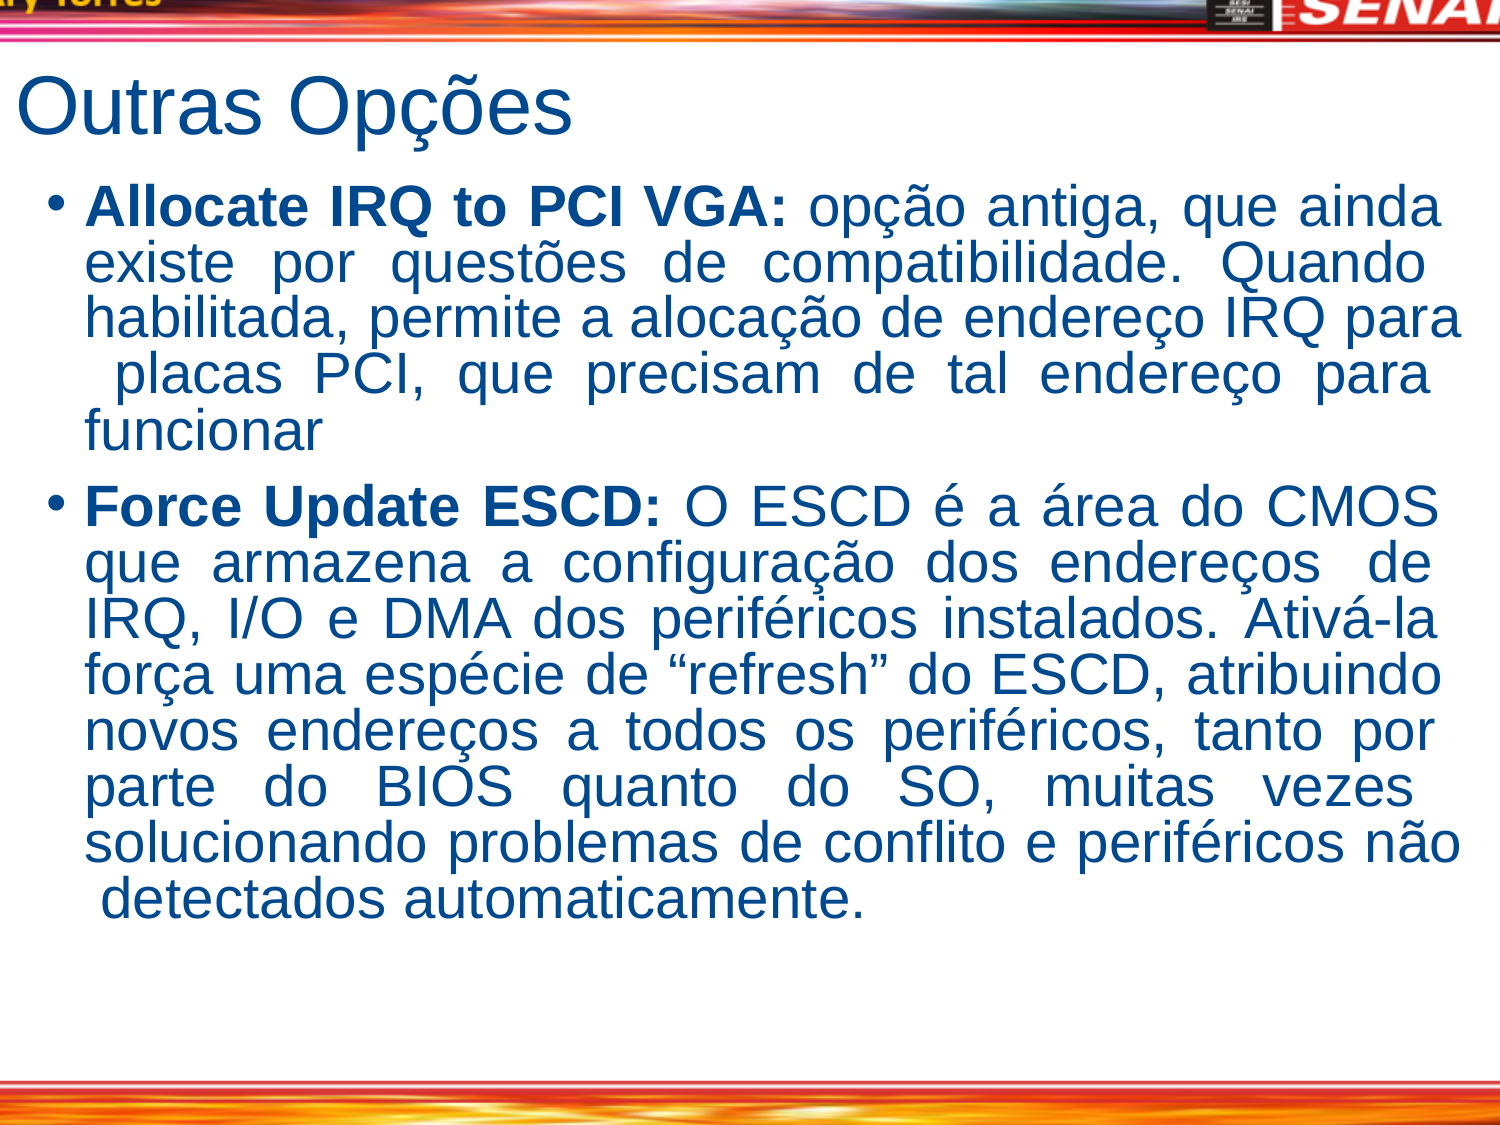

# Outras Opções
Allocate IRQ to PCI VGA: opção antiga, que ainda  existe por questões de compatibilidade. Quando  habilitada, permite a alocação de endereço IRQ para  placas PCI, que precisam de tal endereço para  funcionar
Force Update ESCD: O ESCD é a área do CMOS  que armazena a configuração dos endereços de  IRQ, I/O e DMA dos periféricos instalados. Ativá-la  força uma espécie de “refresh” do ESCD, atribuindo  novos endereços a todos os periféricos, tanto por  parte do BIOS quanto do SO, muitas vezes  solucionando problemas de conflito e periféricos não  detectados automaticamente.